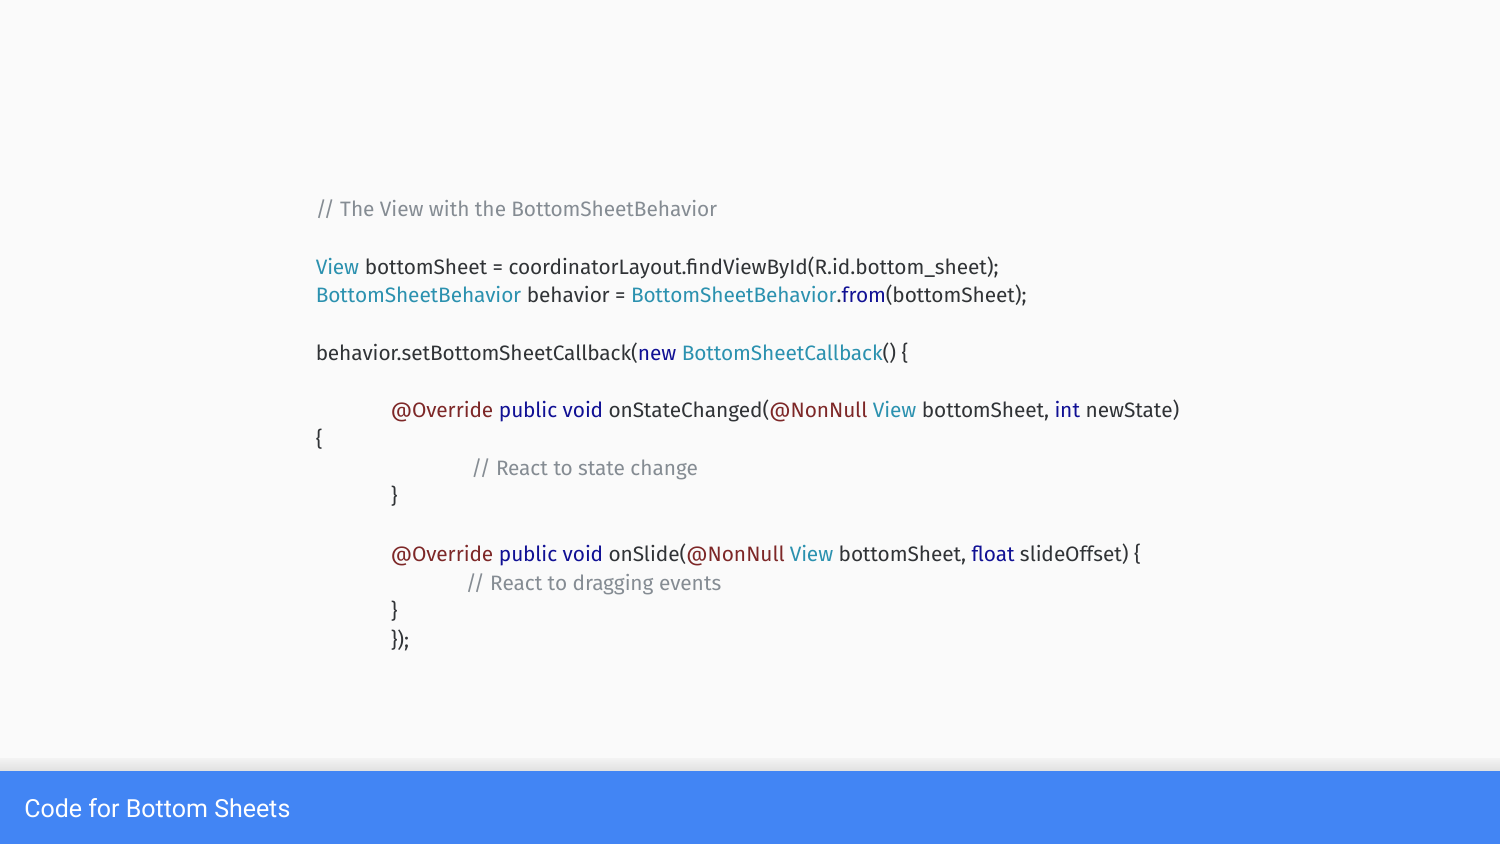

// The View with the BottomSheetBehavior

View bottomSheet = coordinatorLayout.findViewById(R.id.bottom_sheet);
BottomSheetBehavior behavior = BottomSheetBehavior.from(bottomSheet);

behavior.setBottomSheetCallback(new BottomSheetCallback() {

@Override public void onStateChanged(@NonNull View bottomSheet, int newState) {
 // React to state change
}

@Override public void onSlide(@NonNull View bottomSheet, float slideOffset) {
// React to dragging events
}
});
Code for Bottom Sheets